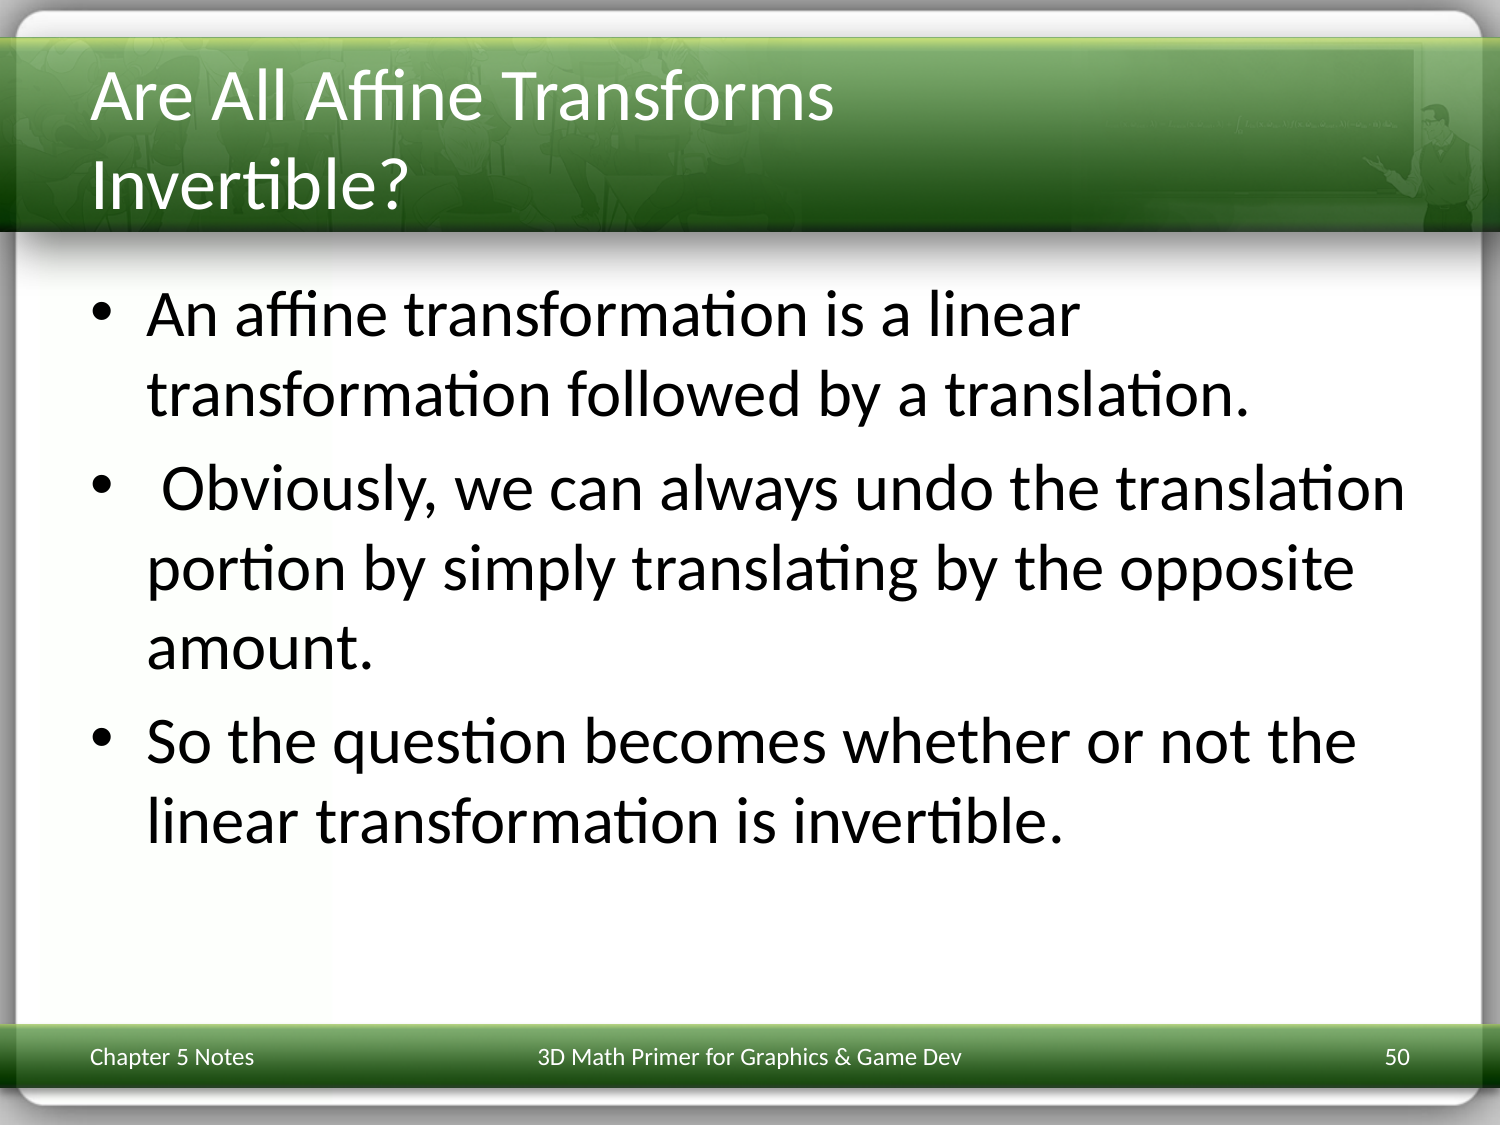

# Are All Affine Transforms Invertible?
An affine transformation is a linear transformation followed by a translation.
 Obviously, we can always undo the translation portion by simply translating by the opposite amount.
So the question becomes whether or not the linear transformation is invertible.
Chapter 5 Notes
3D Math Primer for Graphics & Game Dev
50